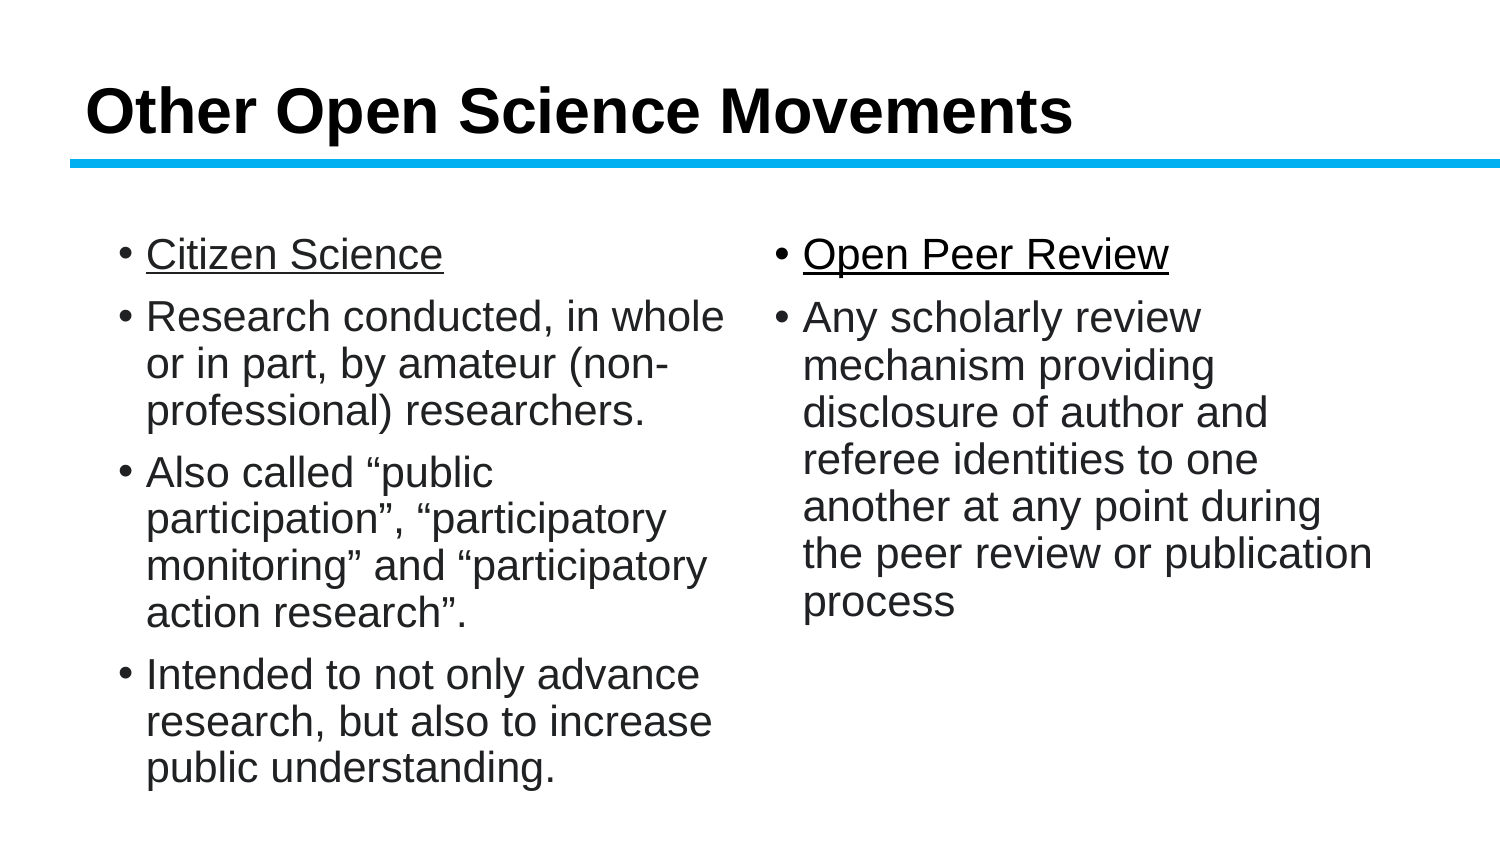

# Other Open Science Movements 2
Citizen Science
Research conducted, in whole or in part, by amateur (non-professional) researchers.
Also called “public participation”, “participatory monitoring” and “participatory action research”.
Intended to not only advance research, but also to increase public understanding.
Open Peer Review
Any scholarly review mechanism providing disclosure of author and referee identities to one another at any point during the peer review or publication process